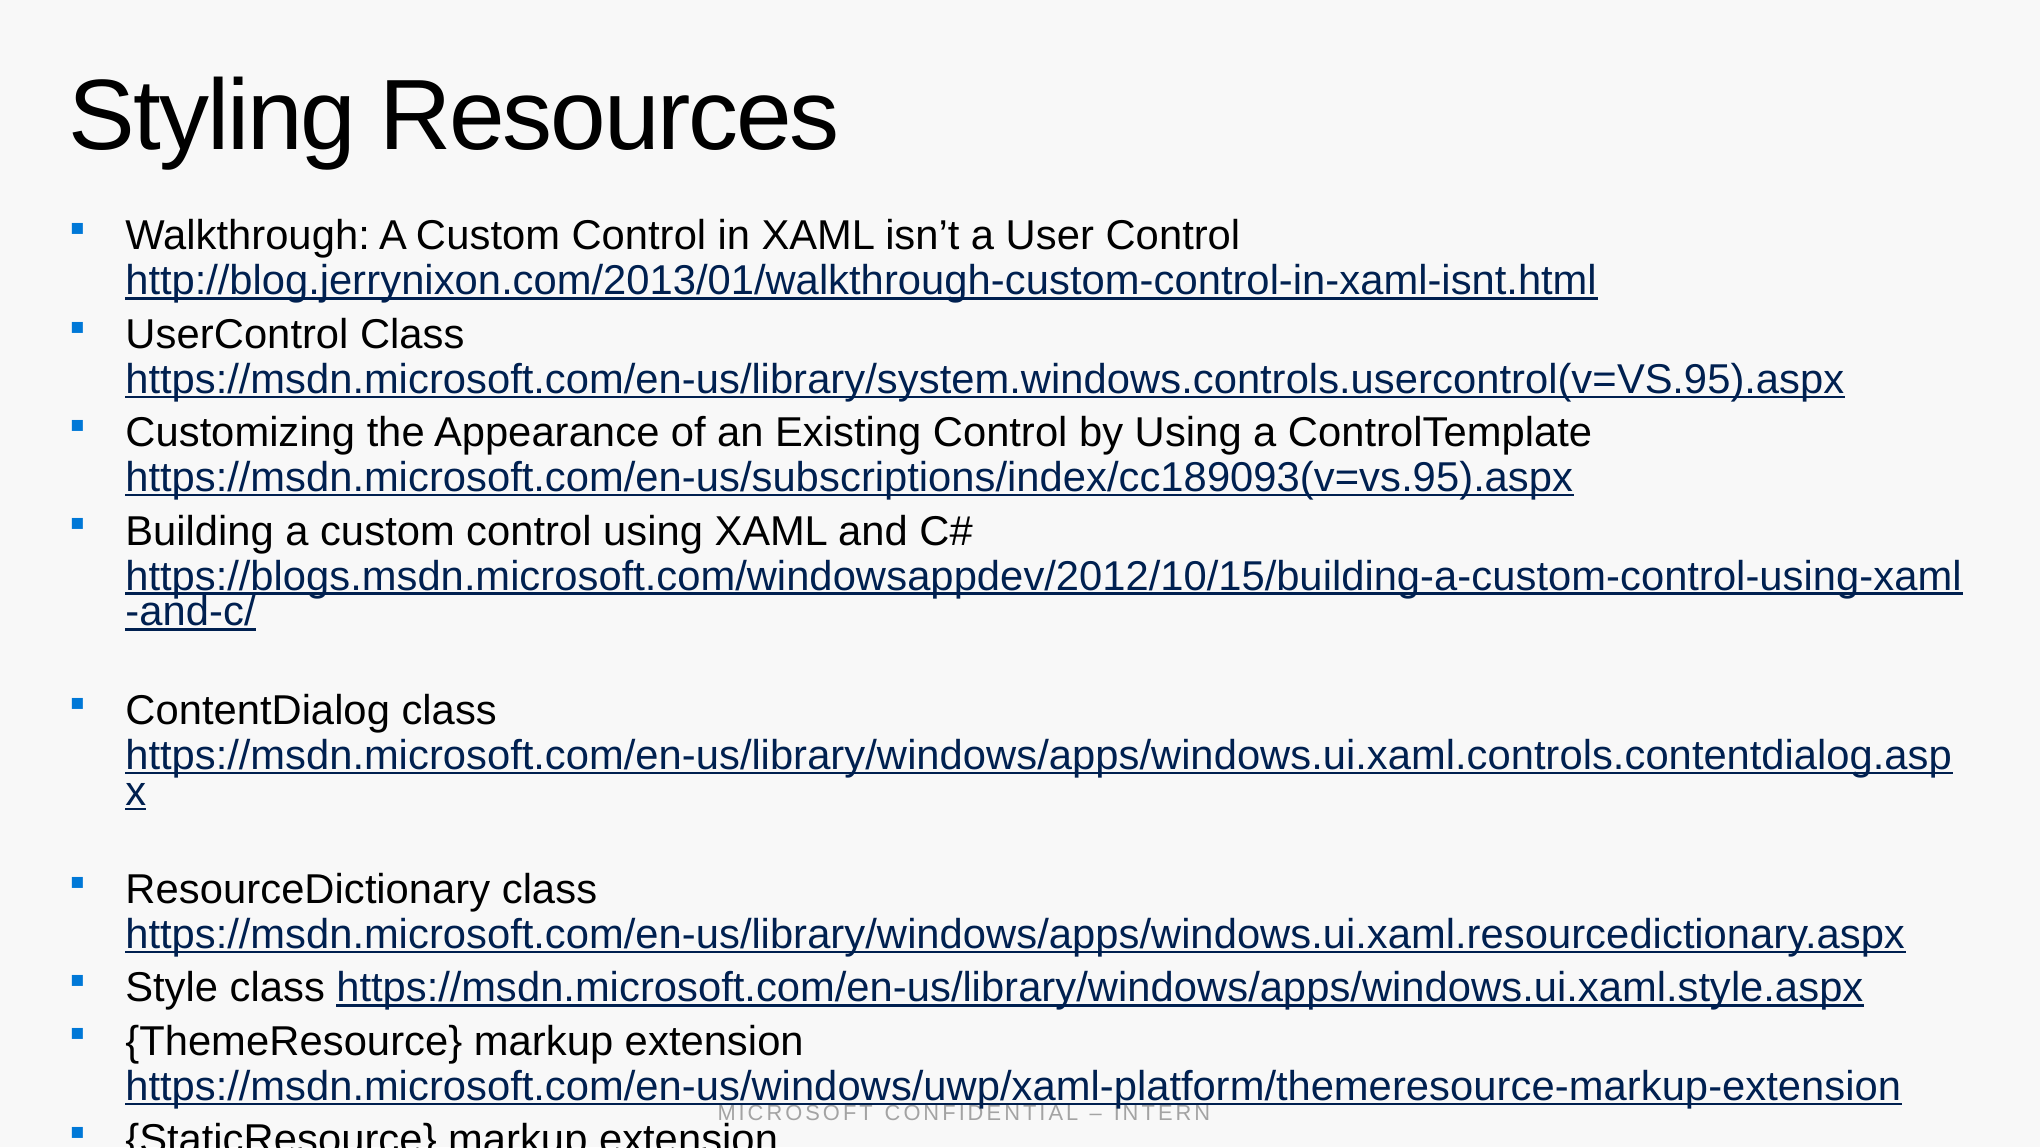

# Styling Resources
Walkthrough: A Custom Control in XAML isn’t a User Control http://blog.jerrynixon.com/2013/01/walkthrough-custom-control-in-xaml-isnt.html
UserControl Class https://msdn.microsoft.com/en-us/library/system.windows.controls.usercontrol(v=VS.95).aspx
Customizing the Appearance of an Existing Control by Using a ControlTemplate https://msdn.microsoft.com/en-us/subscriptions/index/cc189093(v=vs.95).aspx
Building a custom control using XAML and C# https://blogs.msdn.microsoft.com/windowsappdev/2012/10/15/building-a-custom-control-using-xaml-and-c/
ContentDialog class https://msdn.microsoft.com/en-us/library/windows/apps/windows.ui.xaml.controls.contentdialog.aspx
ResourceDictionary class https://msdn.microsoft.com/en-us/library/windows/apps/windows.ui.xaml.resourcedictionary.aspx
Style class https://msdn.microsoft.com/en-us/library/windows/apps/windows.ui.xaml.style.aspx
{ThemeResource} markup extension https://msdn.microsoft.com/en-us/windows/uwp/xaml-platform/themeresource-markup-extension
{StaticResource} markup extension https://msdn.microsoft.com/en-us/windows/uwp/xaml-platform/staticresource-markup-extension